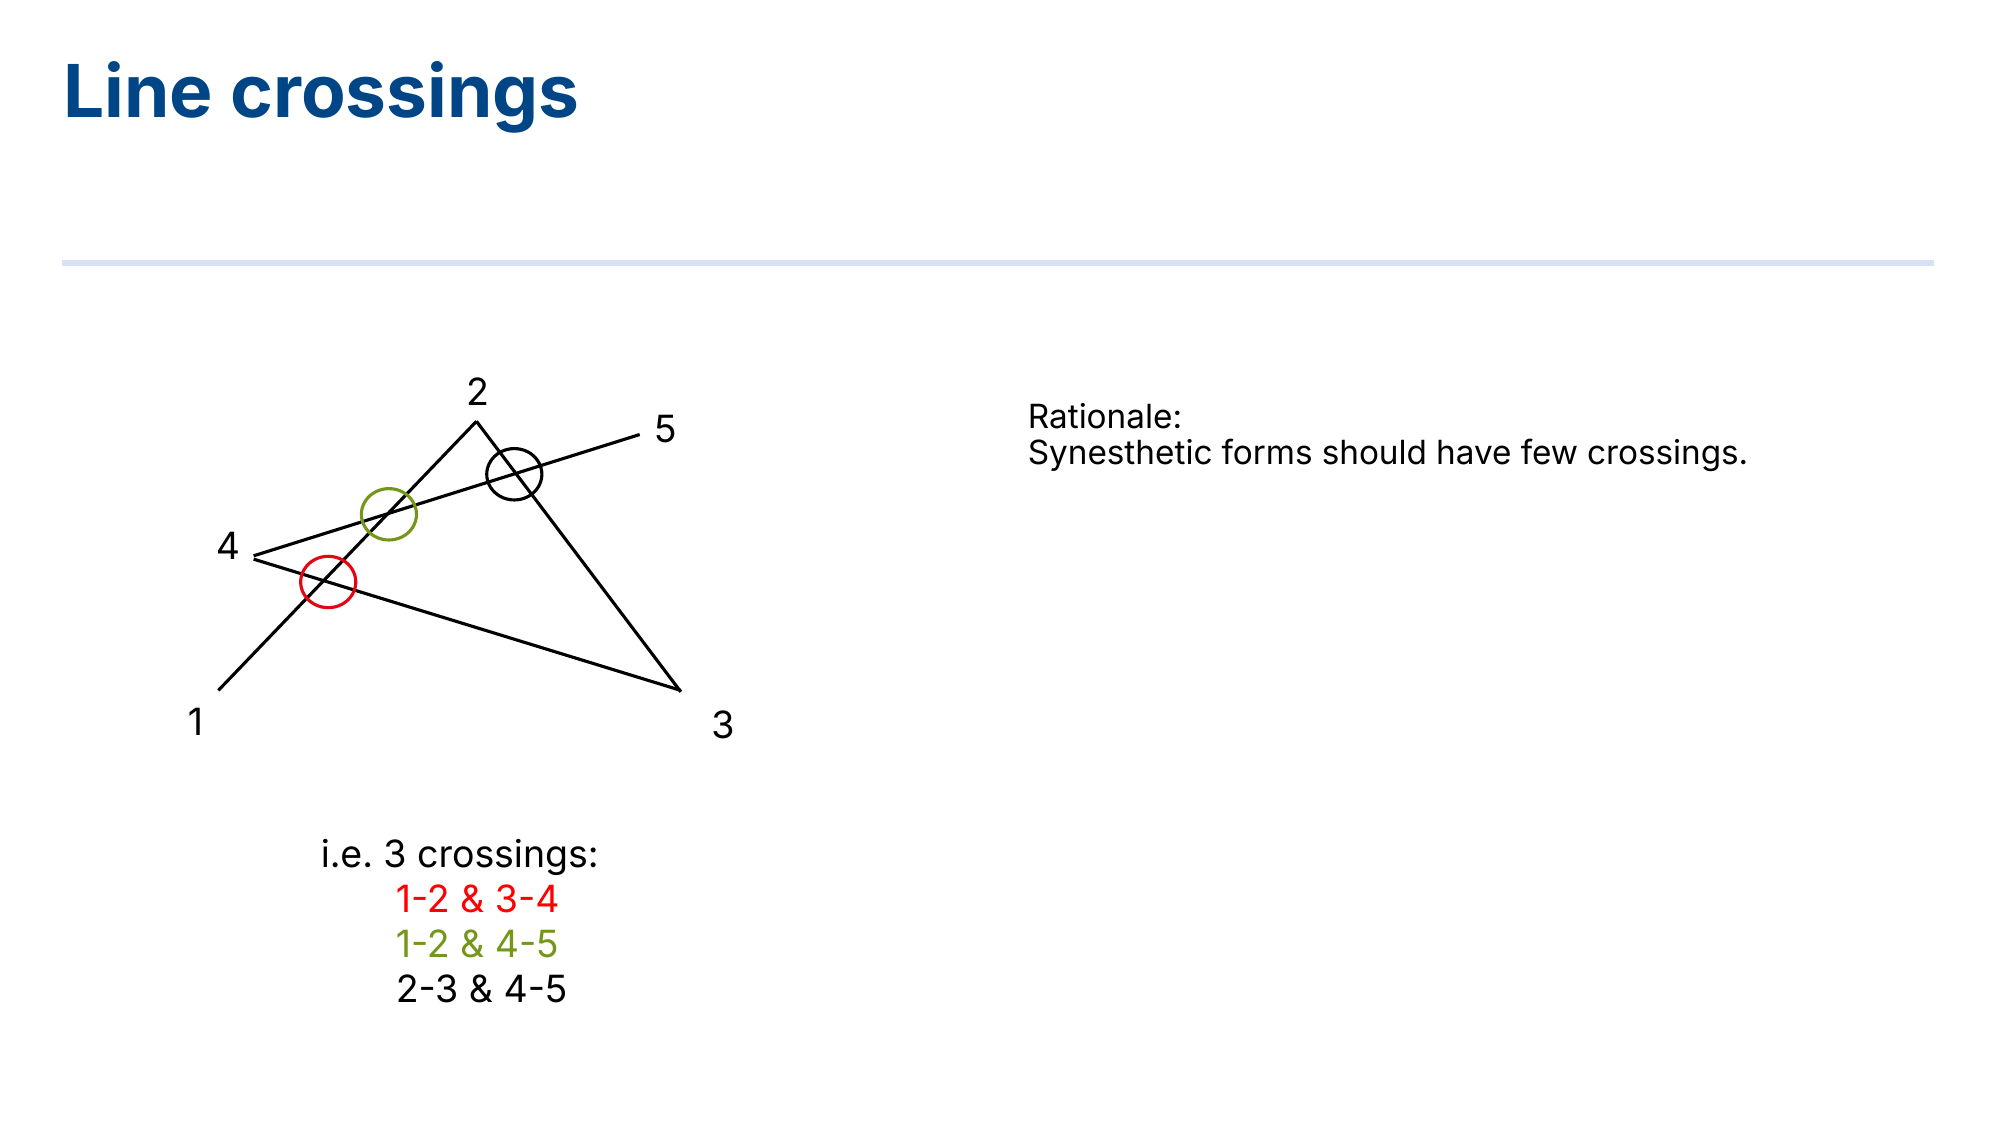

# Line crossings

2
5
Rationale:
Synesthetic forms should have few crossings.

4

1
3
i.e. 3 crossings:
1-2 & 3-4
1-2 & 4-5
2-3 & 4-5